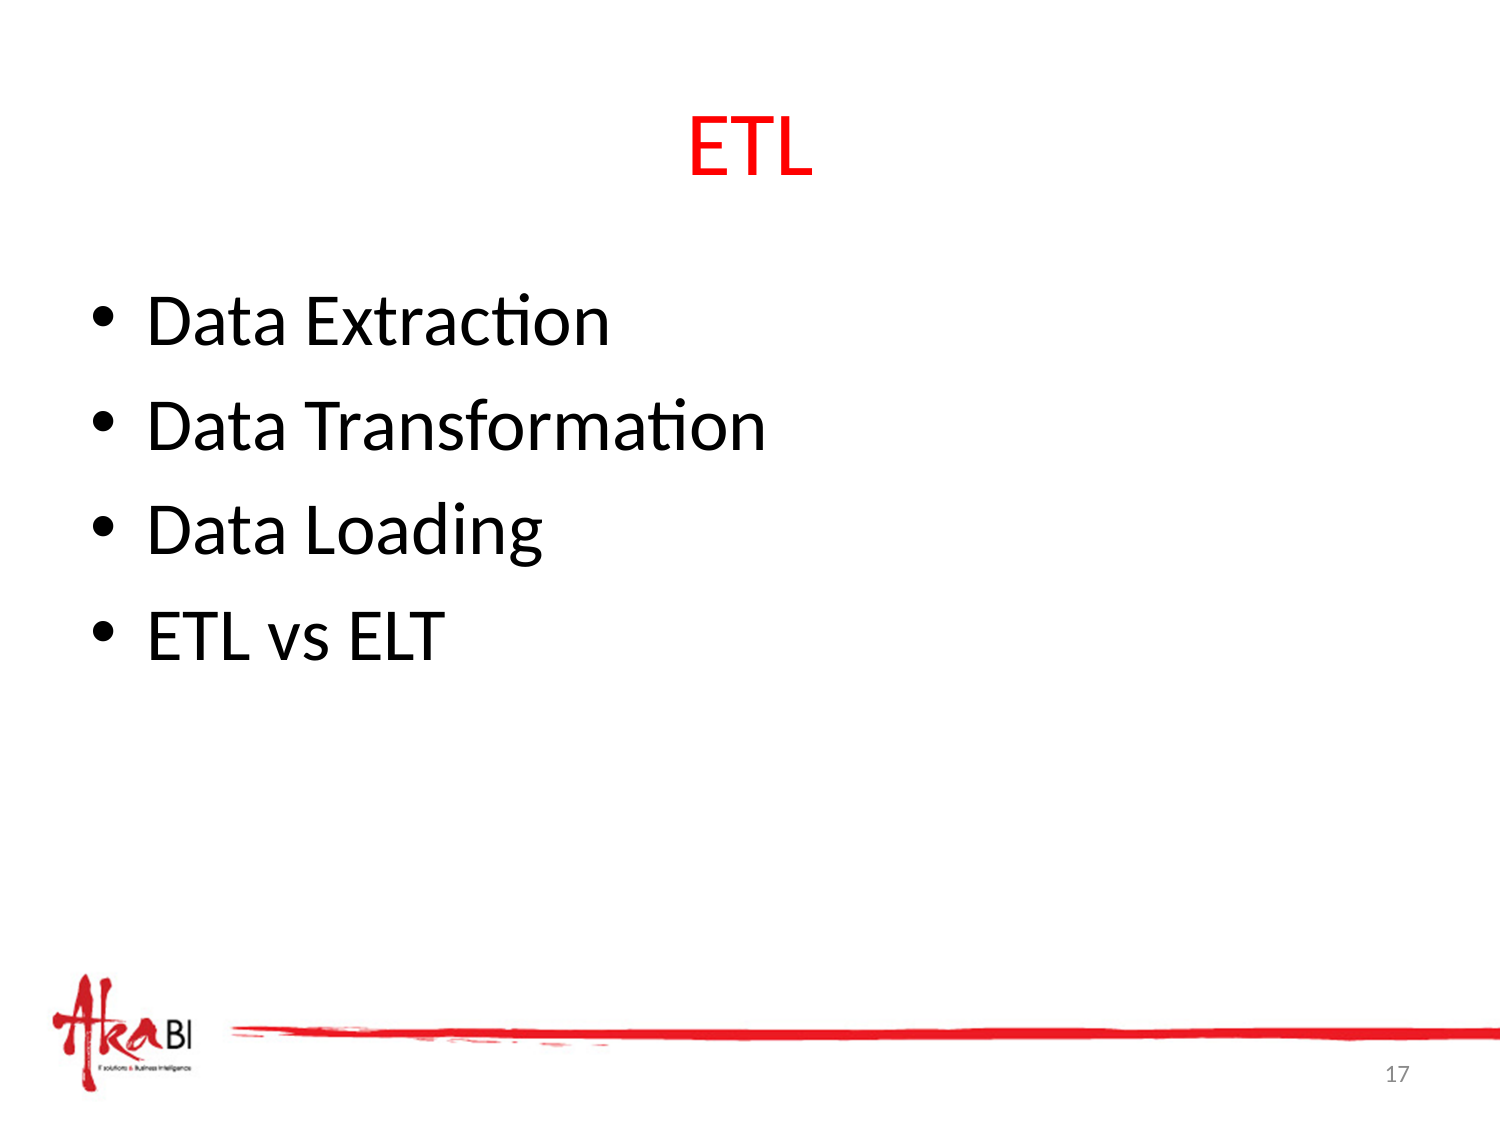

# ETL
Data Extraction
Data Transformation
Data Loading
ETL vs ELT
17